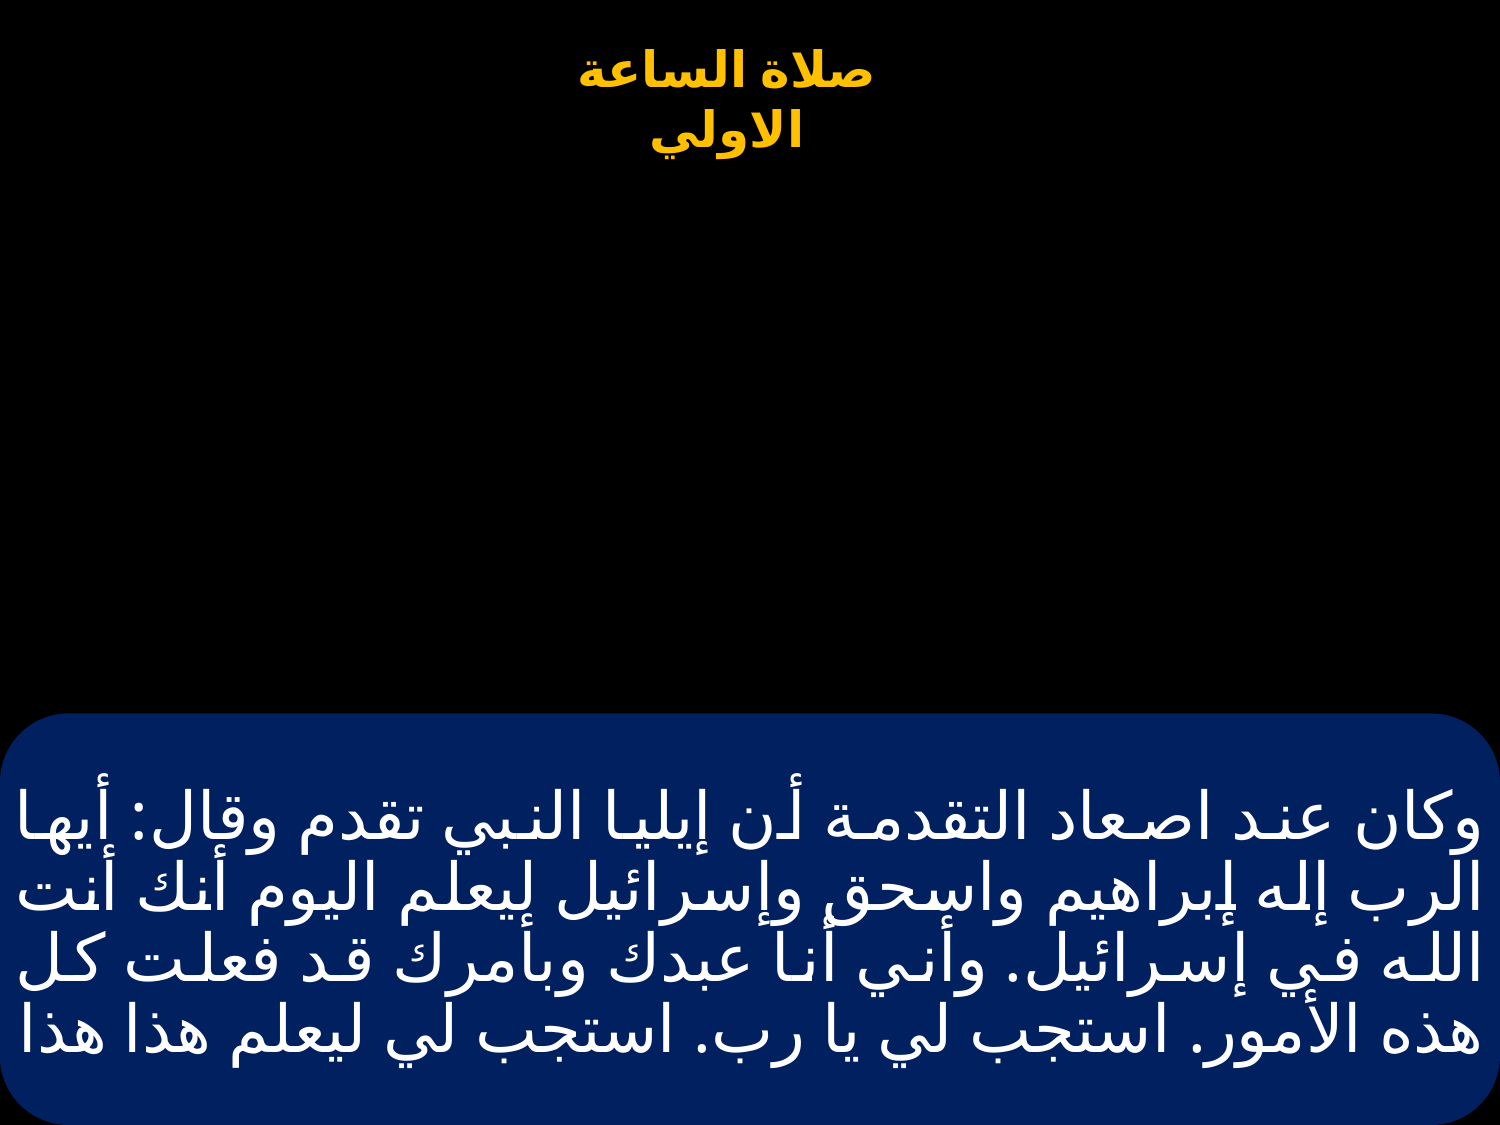

# وكان عند اصعاد التقدمة أن إيليا النبي تقدم وقال: أيها الرب إله إبراهيم واسحق وإسرائيل ليعلم اليوم أنك أنت الله في إسرائيل. وأني أنا عبدك وبأمرك قد فعلت كل هذه الأمور. استجب لي يا رب. استجب لي ليعلم هذا هذا